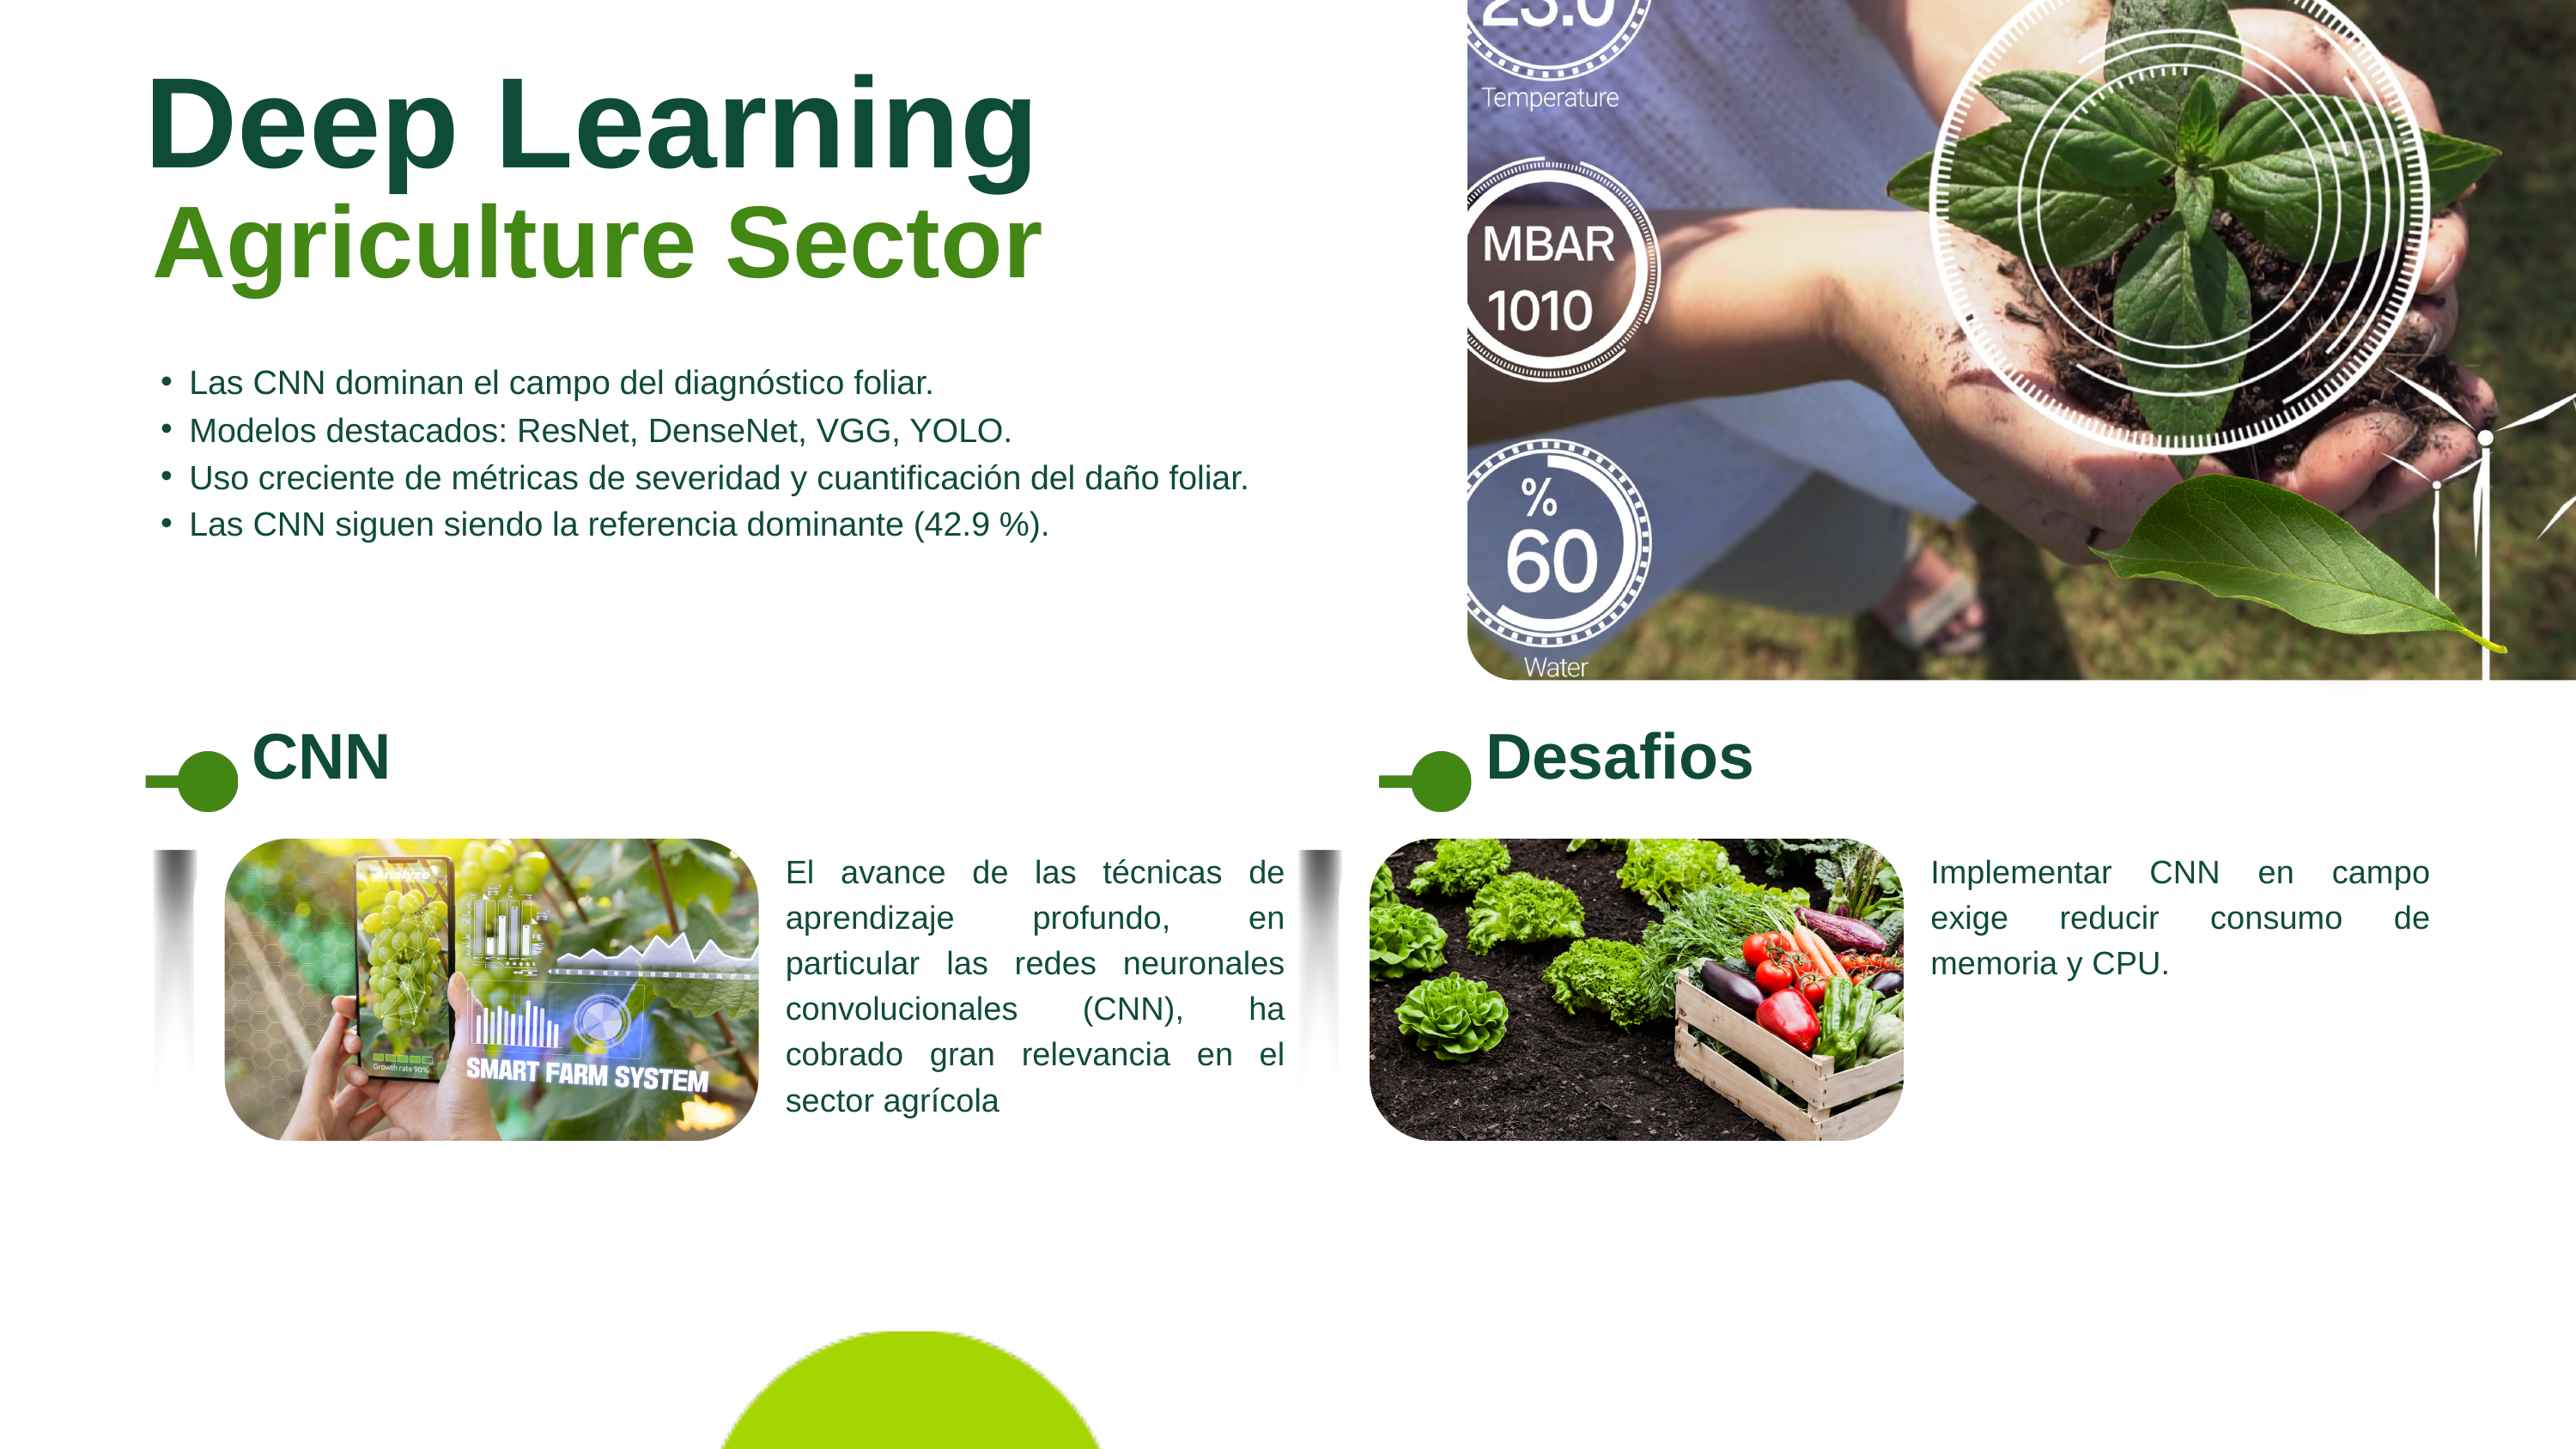

Deep Learning
Agriculture Sector
Las CNN dominan el campo del diagnóstico foliar.
Modelos destacados: ResNet, DenseNet, VGG, YOLO.
Uso creciente de métricas de severidad y cuantificación del daño foliar.
Las CNN siguen siendo la referencia dominante (42.9 %).

CNN
Desafios

El avance de las técnicas de aprendizaje profundo, en particular las redes neuronales convolucionales (CNN), ha cobrado gran relevancia en el sector agrícola
Implementar CNN en campo exige reducir consumo de memoria y CPU.